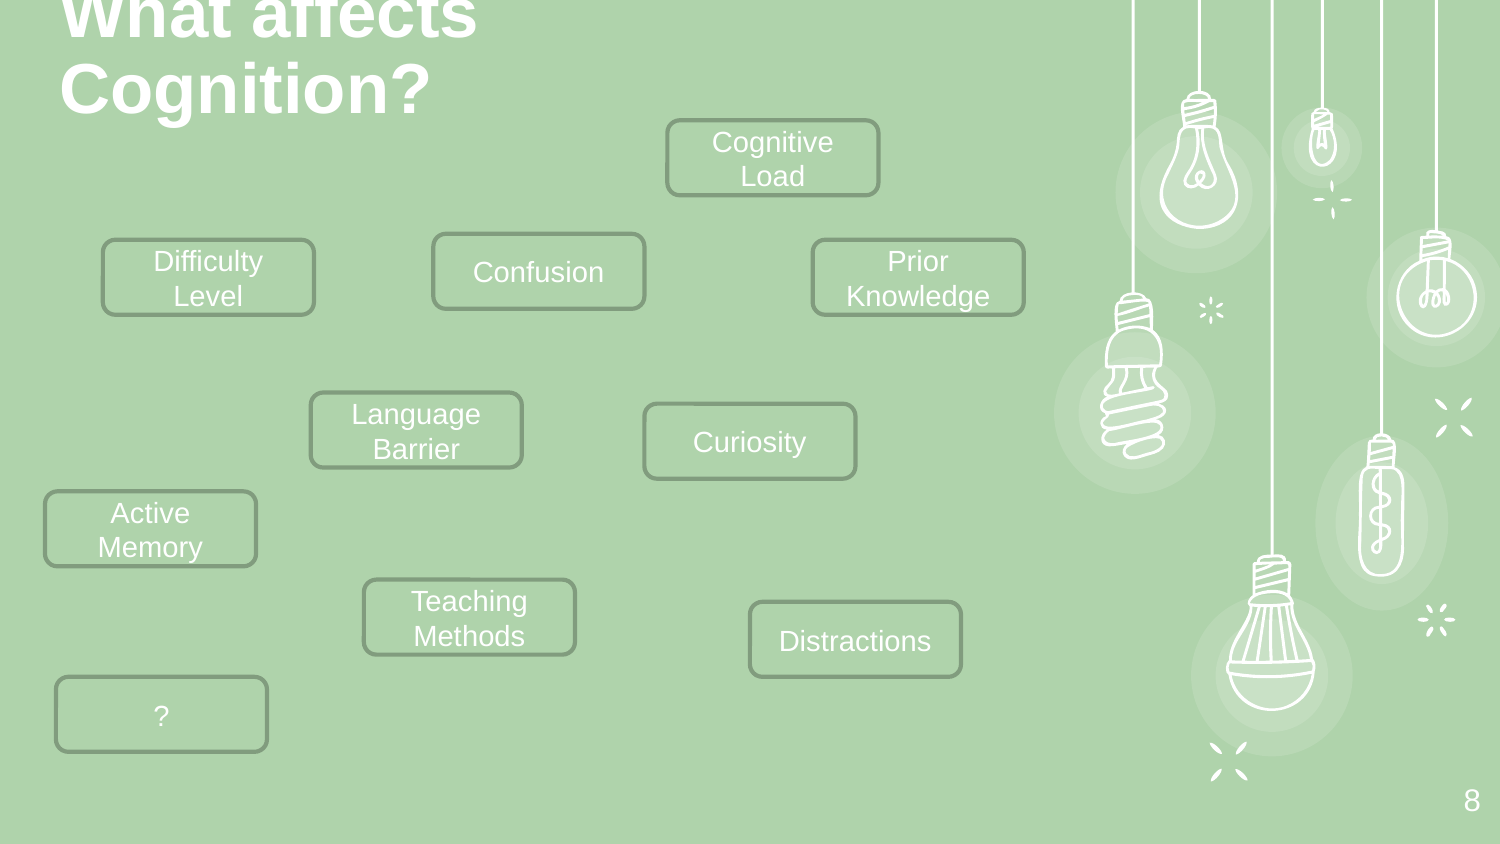

What affects Cognition?
Cognitive Load
Confusion
Difficulty Level
Prior Knowledge
Language Barrier
Curiosity
Active Memory
Teaching Methods
Distractions
?
8